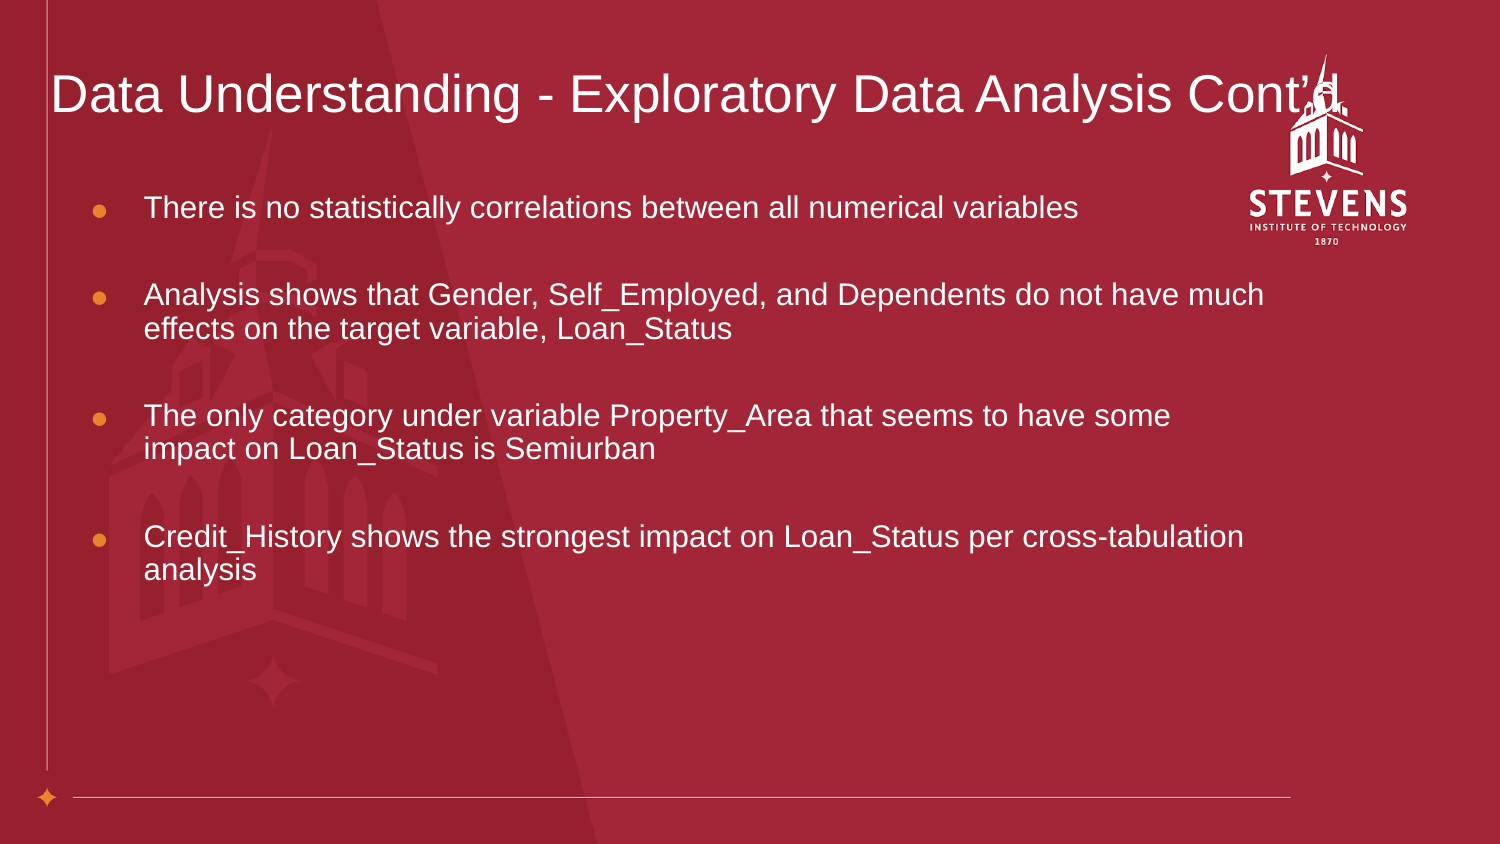

# Data Understanding - Exploratory Data Analysis Cont’d
There is no statistically correlations between all numerical variables

Analysis shows that Gender, Self_Employed, and Dependents do not have much effects on the target variable, Loan_Status

The only category under variable Property_Area that seems to have some impact on Loan_Status is Semiurban

Credit_History shows the strongest impact on Loan_Status per cross-tabulation analysis